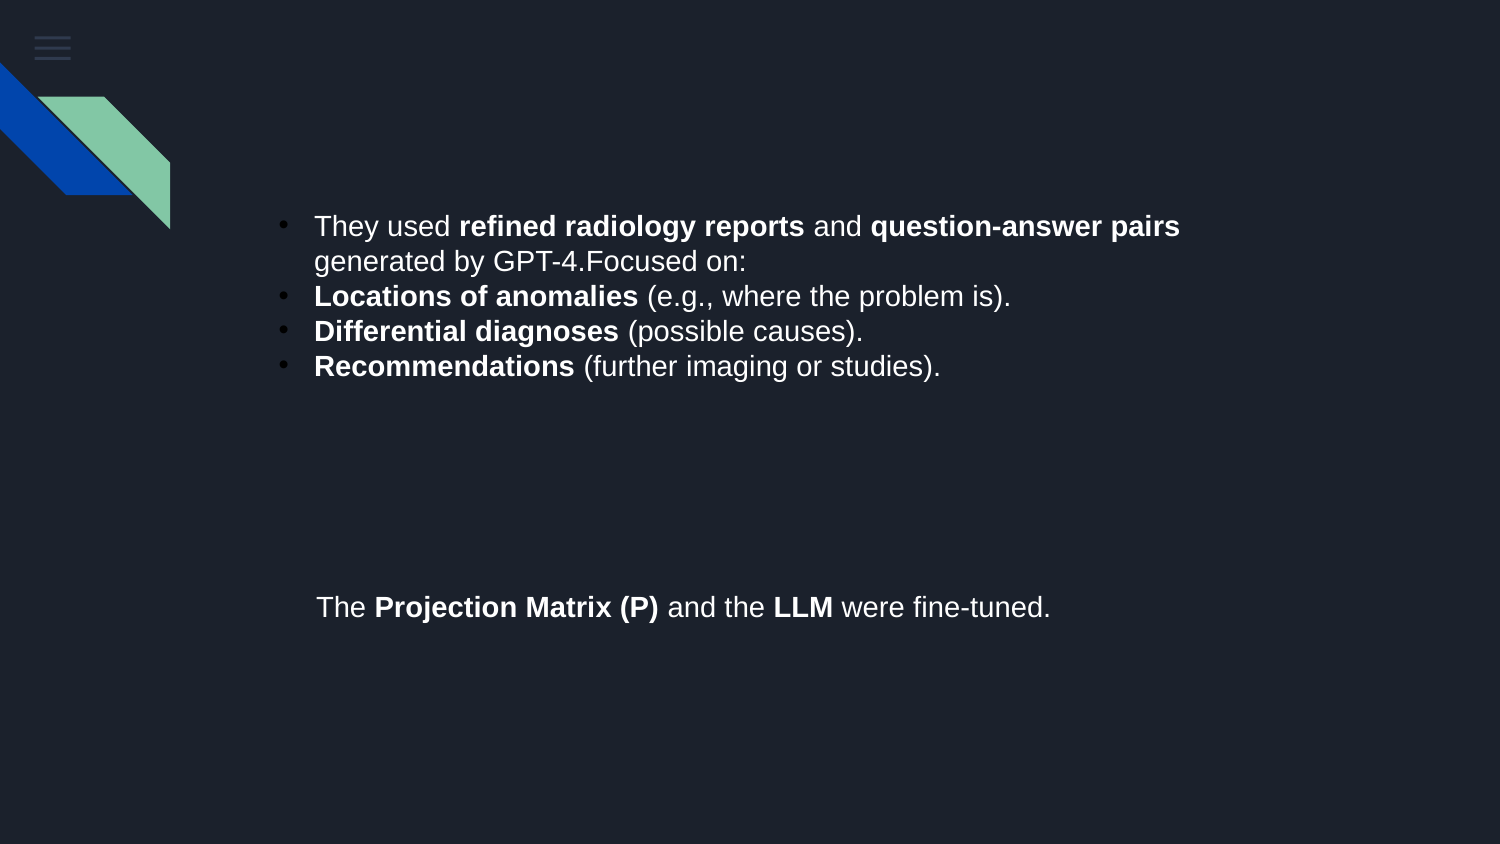

They used refined radiology reports and question-answer pairs generated by GPT-4.Focused on:
Locations of anomalies (e.g., where the problem is).
Differential diagnoses (possible causes).
Recommendations (further imaging or studies).
The Projection Matrix (P) and the LLM were fine-tuned.